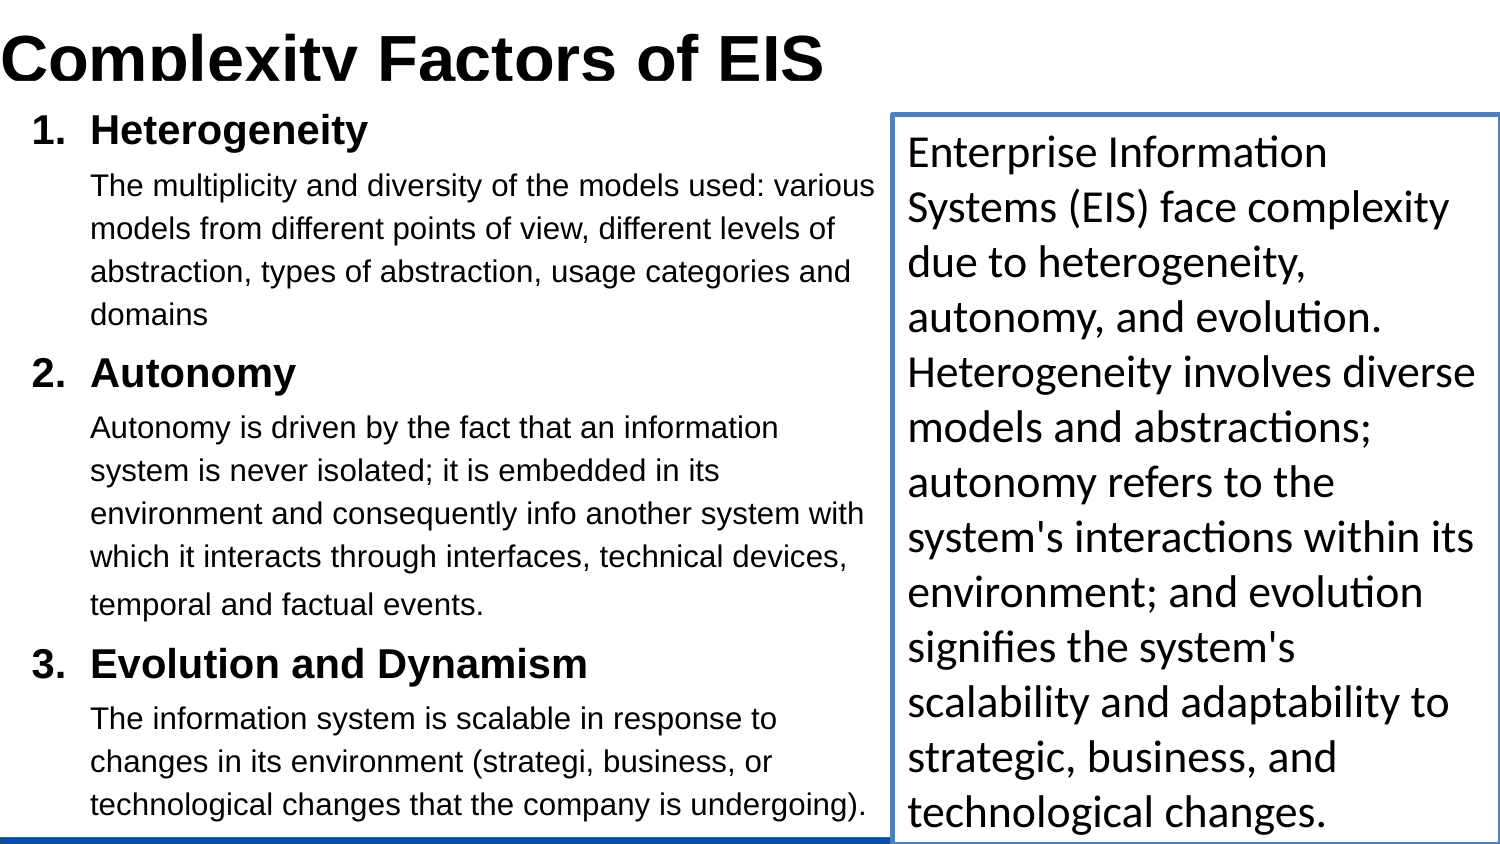

Complexity Factors of EIS
Heterogeneity
The multiplicity and diversity of the models used: various models from different points of view, different levels of abstraction, types of abstraction, usage categories and domains
Autonomy
Autonomy is driven by the fact that an information system is never isolated; it is embedded in its environment and consequently info another system with which it interacts through interfaces, technical devices, temporal and factual events.
Evolution and Dynamism
The information system is scalable in response to changes in its environment (strategi, business, or technological changes that the company is undergoing).
Enterprise Information Systems (EIS) face complexity due to heterogeneity, autonomy, and evolution. Heterogeneity involves diverse models and abstractions; autonomy refers to the system's interactions within its environment; and evolution signifies the system's scalability and adaptability to strategic, business, and technological changes.